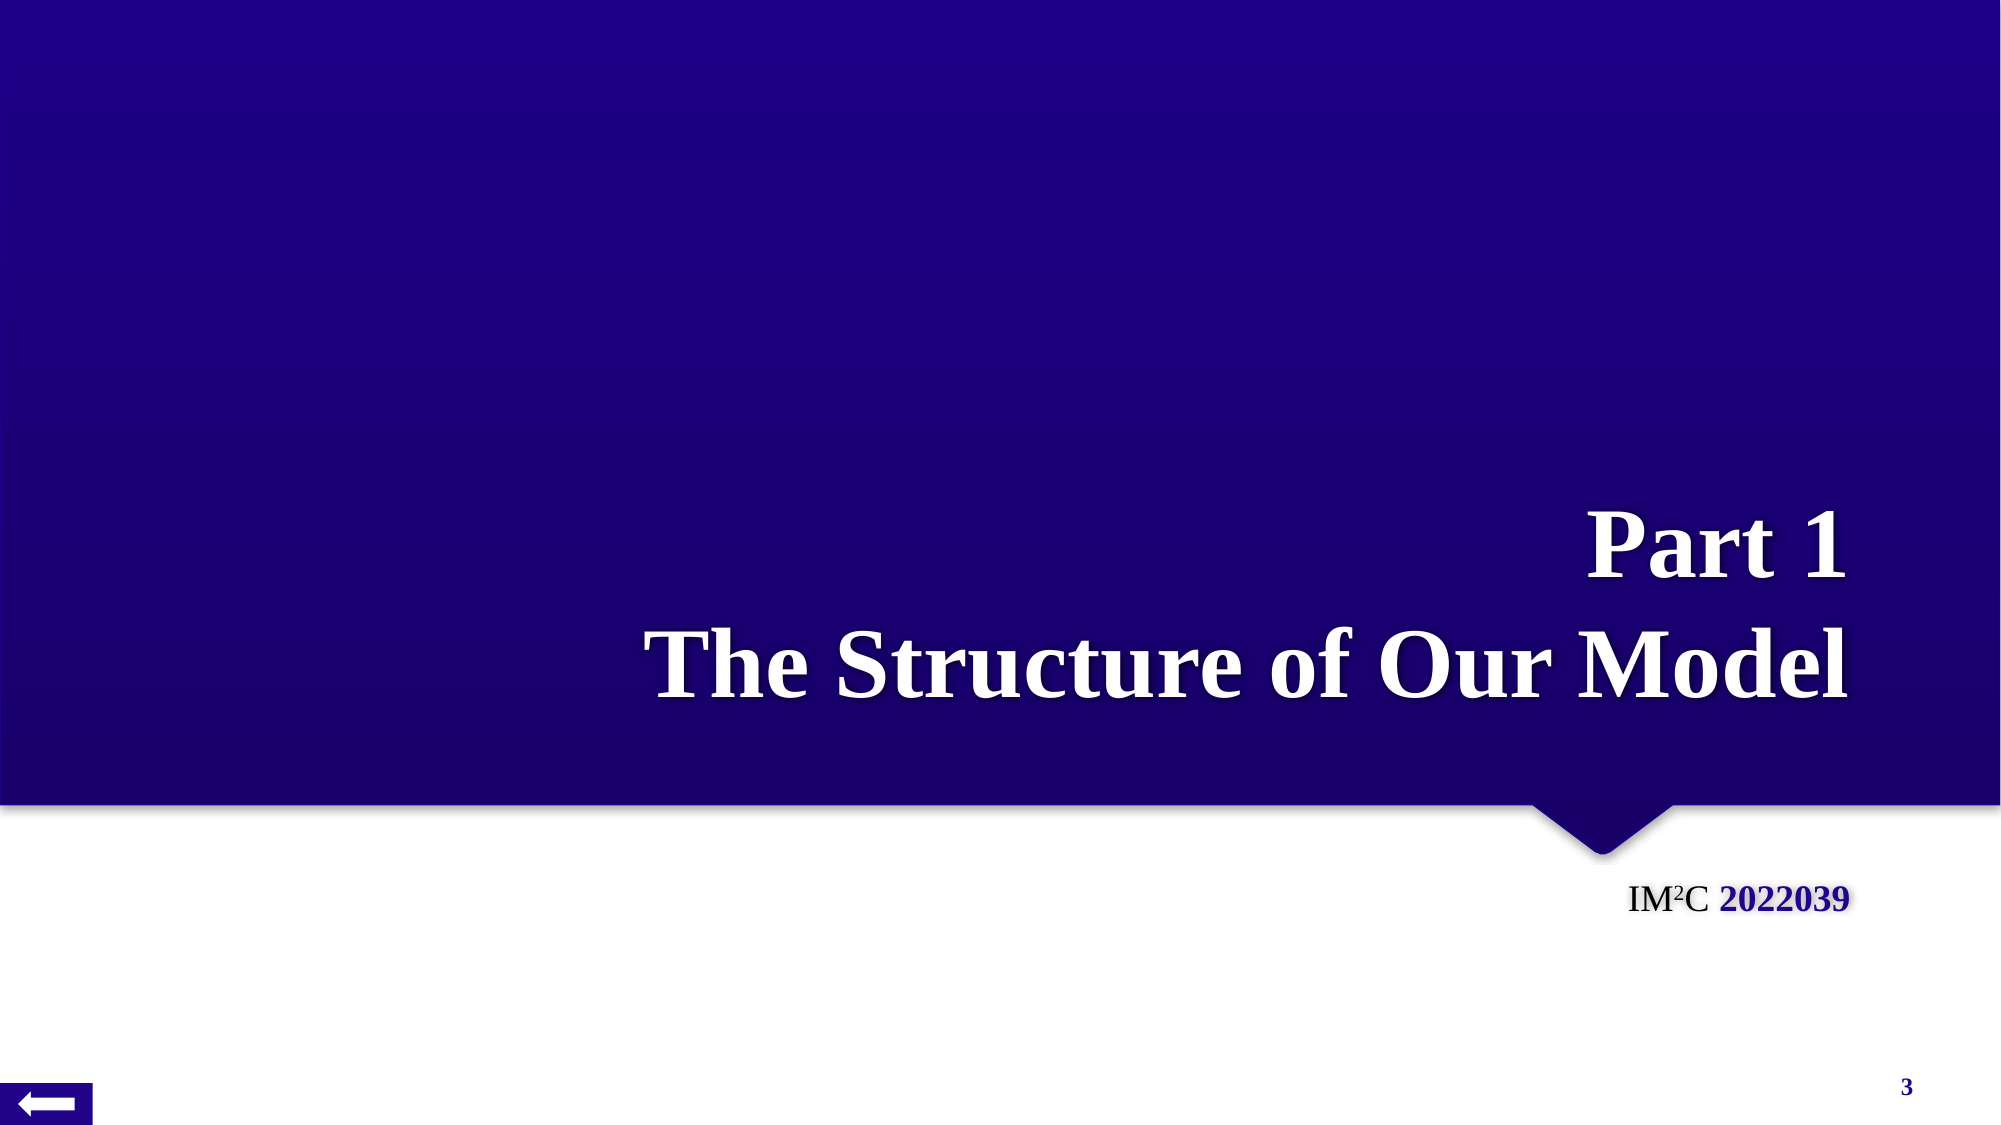

# Part 1 The Structure of Our Model
IM2C 2022039
3